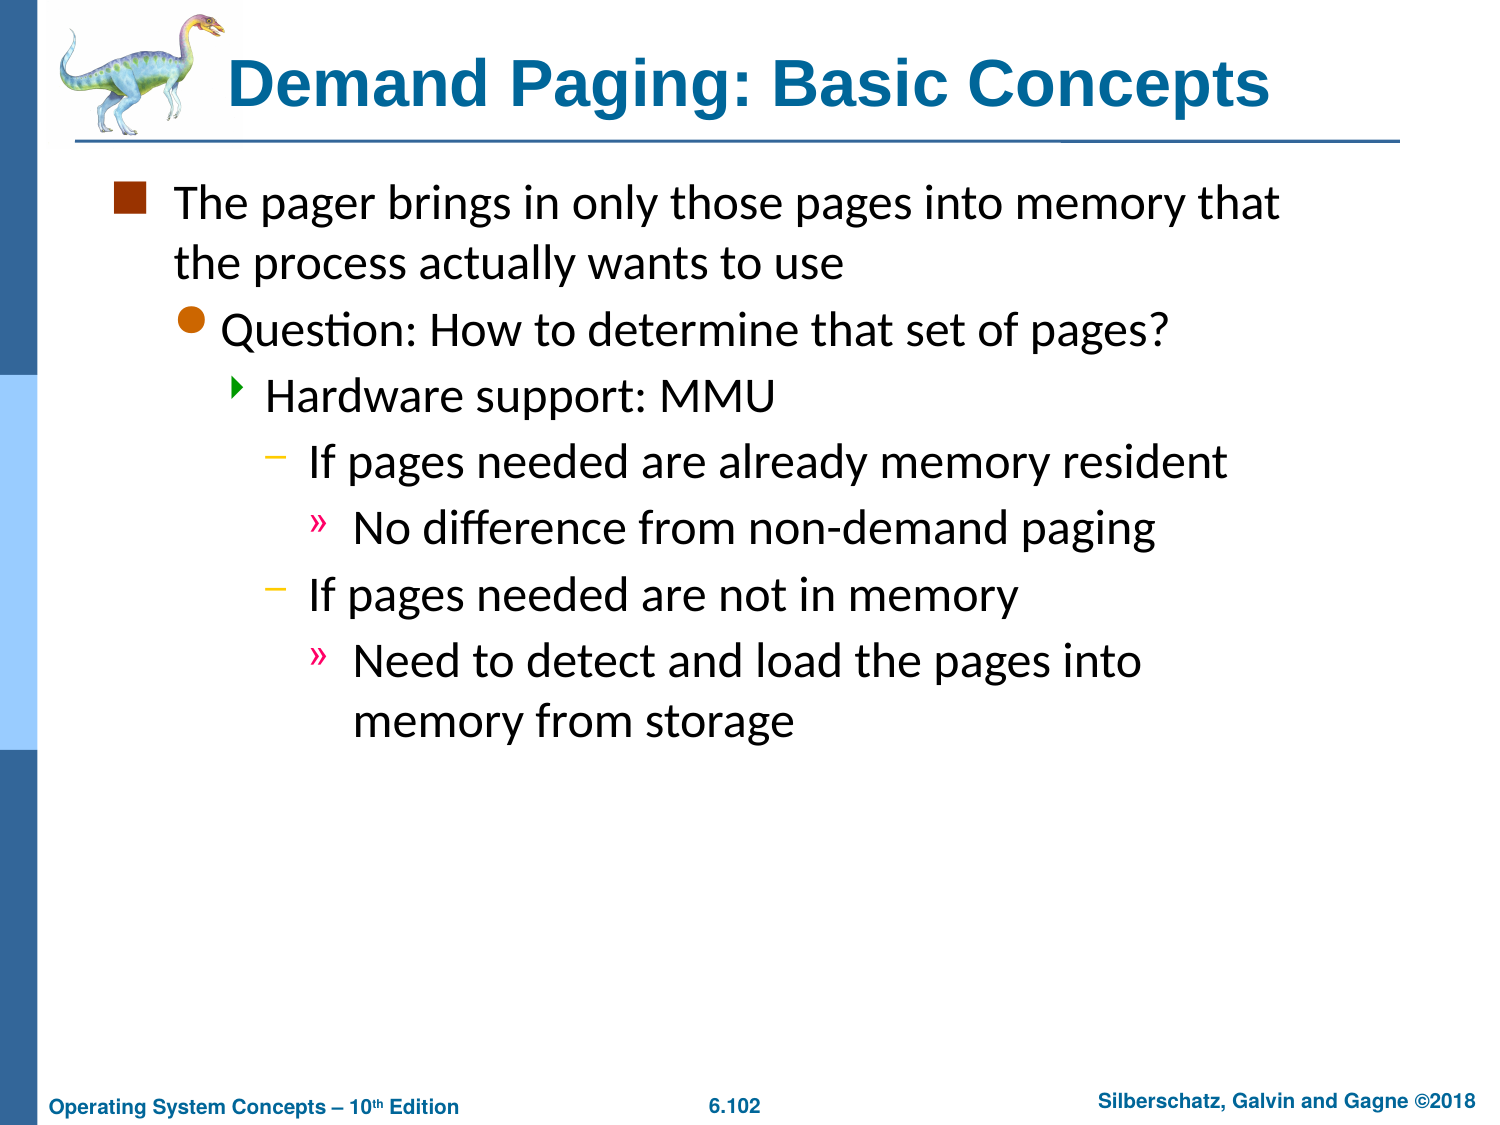

# Demand Paging: Basic Concepts
The pager brings in only those pages into memory that the process actually wants to use
Question: How to determine that set of pages?
Hardware support: MMU
If pages needed are already memory resident
No difference from non-demand paging
If pages needed are not in memory
Need to detect and load the pages into memory from storage